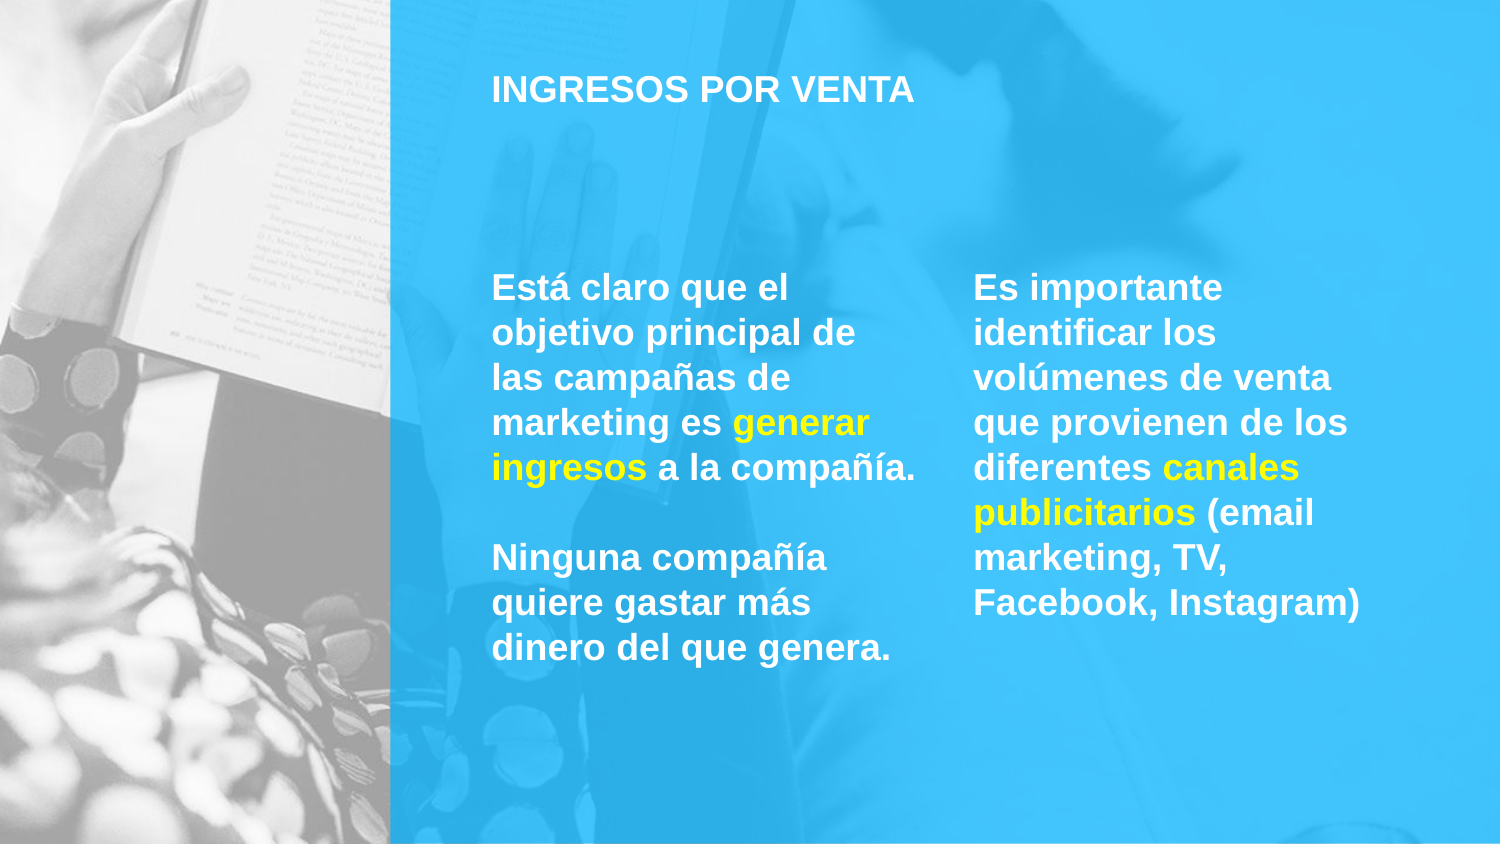

# INGRESOS POR VENTA
Está claro que el objetivo principal de las campañas de marketing es generar ingresos a la compañía.

Ninguna compañía quiere gastar más dinero del que genera.

Es importante identificar los volúmenes de venta que provienen de los diferentes canales publicitarios (email marketing, TV, Facebook, Instagram)